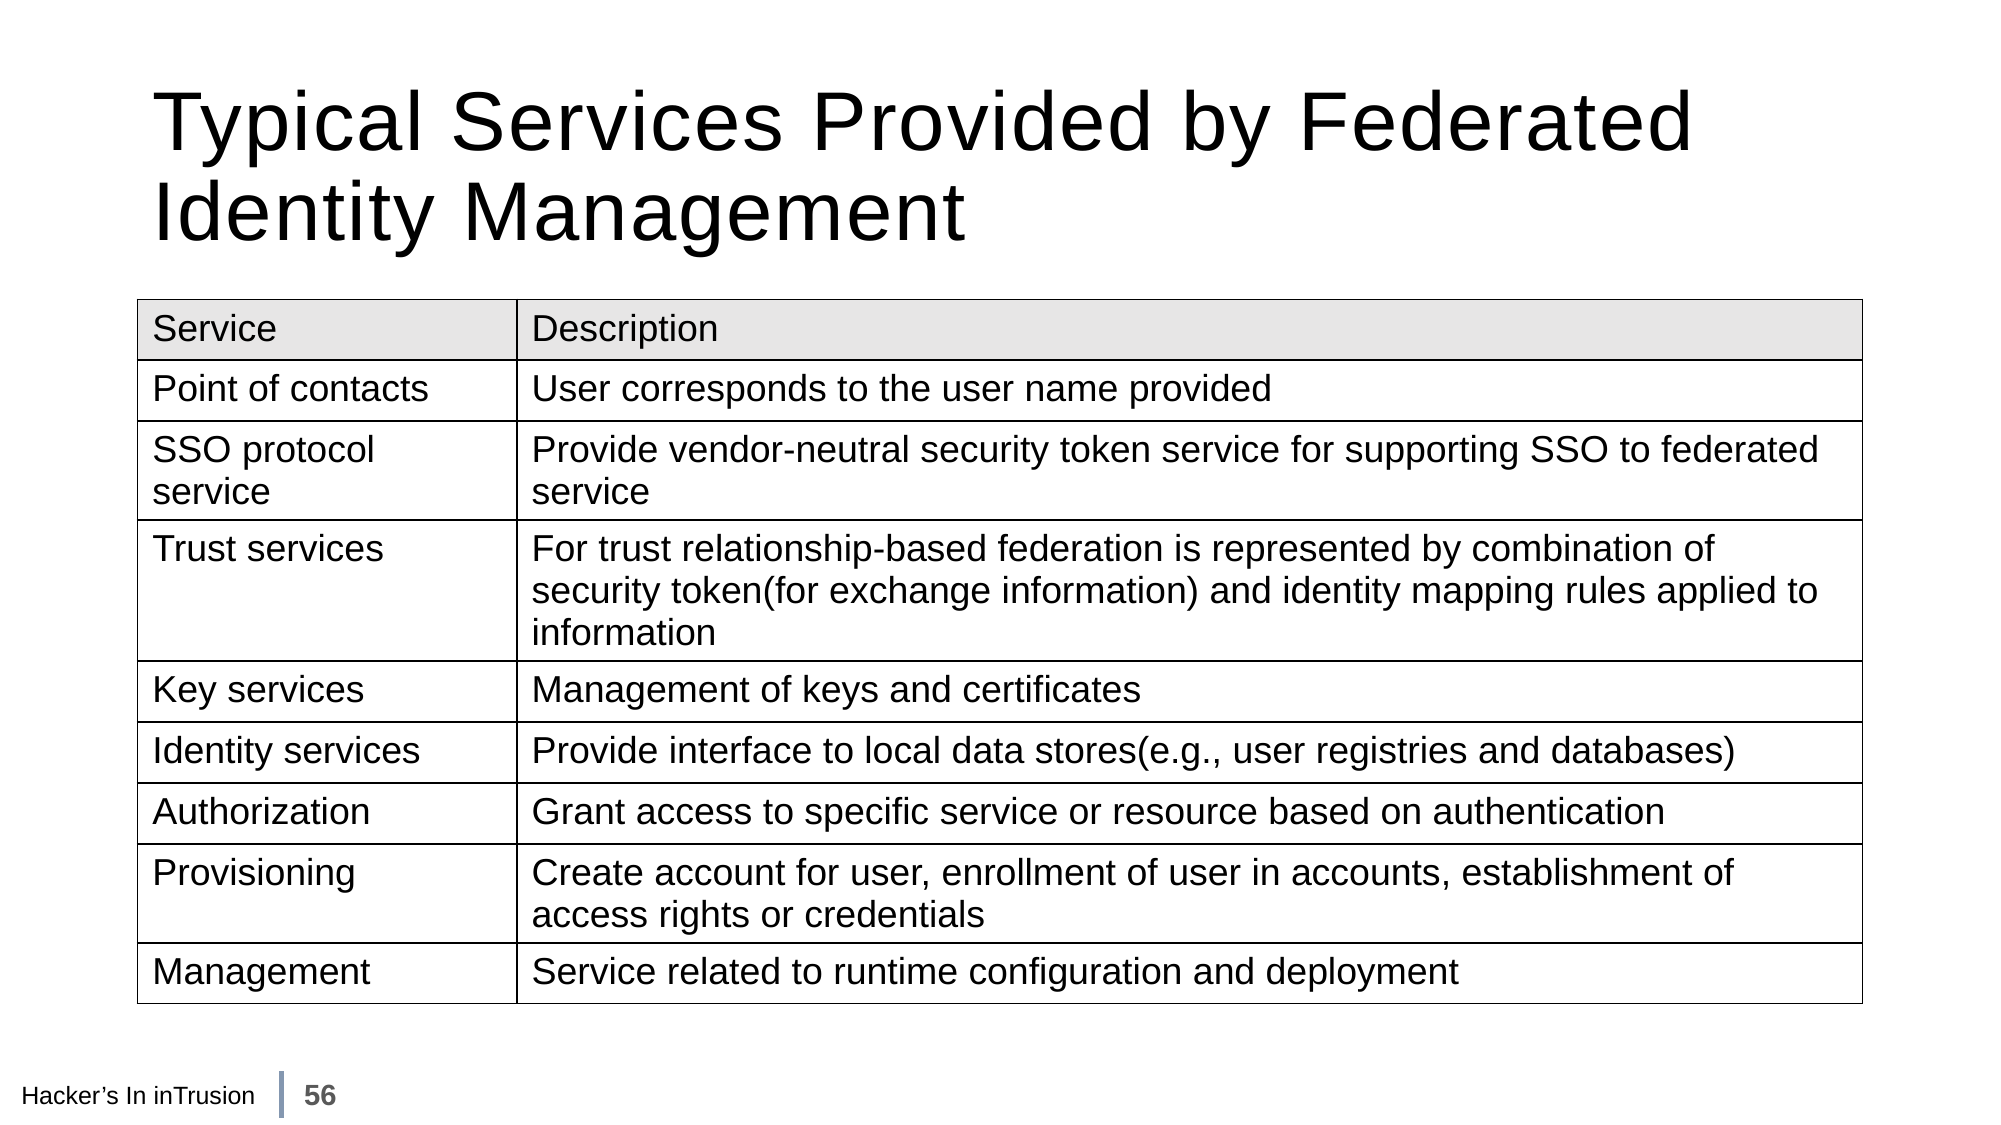

# Typical Services Provided by Federated Identity Management
| Service | Description |
| --- | --- |
| Point of contacts | User corresponds to the user name provided |
| SSO protocol service | Provide vendor-neutral security token service for supporting SSO to federated service |
| Trust services | For trust relationship-based federation is represented by combination of security token(for exchange information) and identity mapping rules applied to information |
| Key services | Management of keys and certificates |
| Identity services | Provide interface to local data stores(e.g., user registries and databases) |
| Authorization | Grant access to specific service or resource based on authentication |
| Provisioning | Create account for user, enrollment of user in accounts, establishment of access rights or credentials |
| Management | Service related to runtime configuration and deployment |